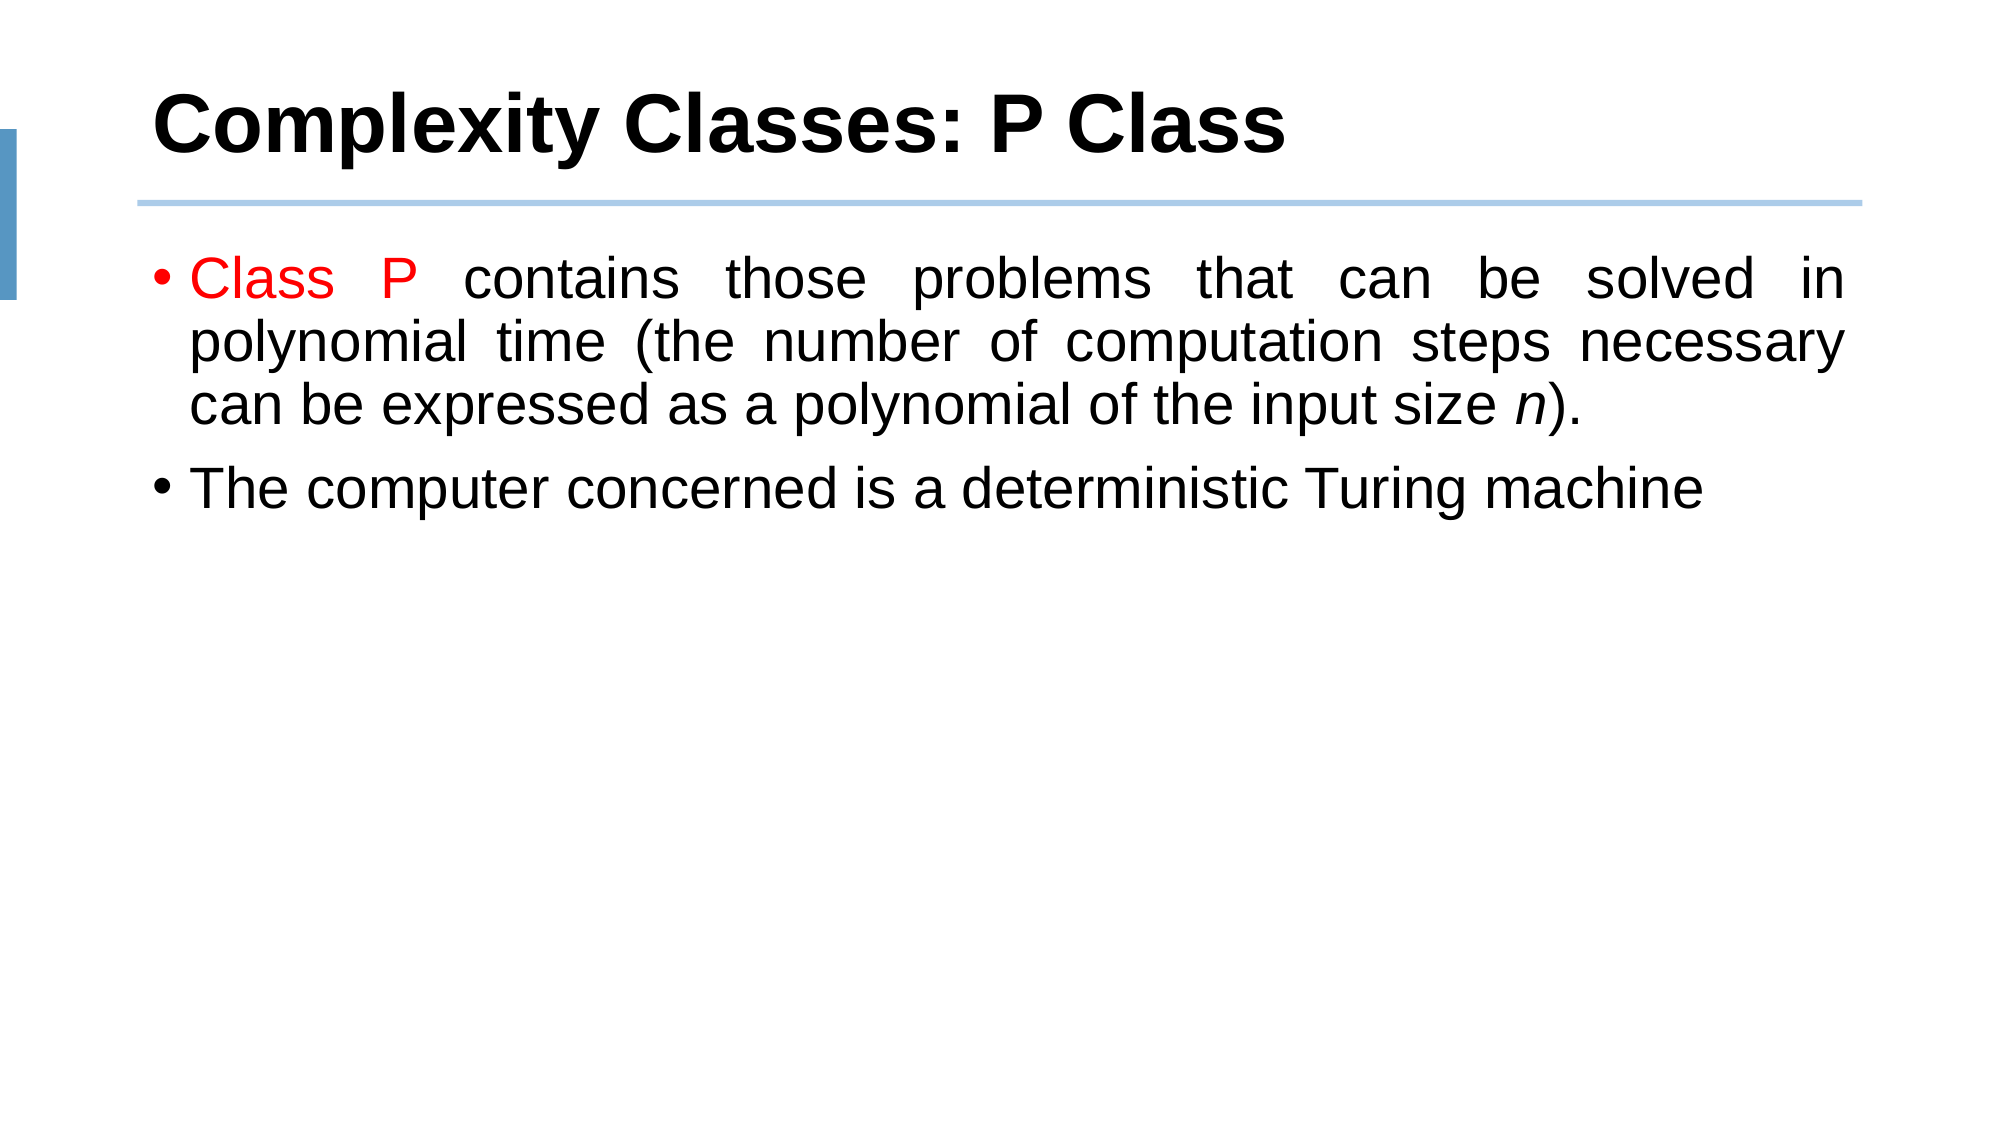

# Complexity Classes: P Class
Class P contains those problems that can be solved in polynomial time (the number of computation steps necessary can be expressed as a polynomial of the input size n).
The computer concerned is a deterministic Turing machine